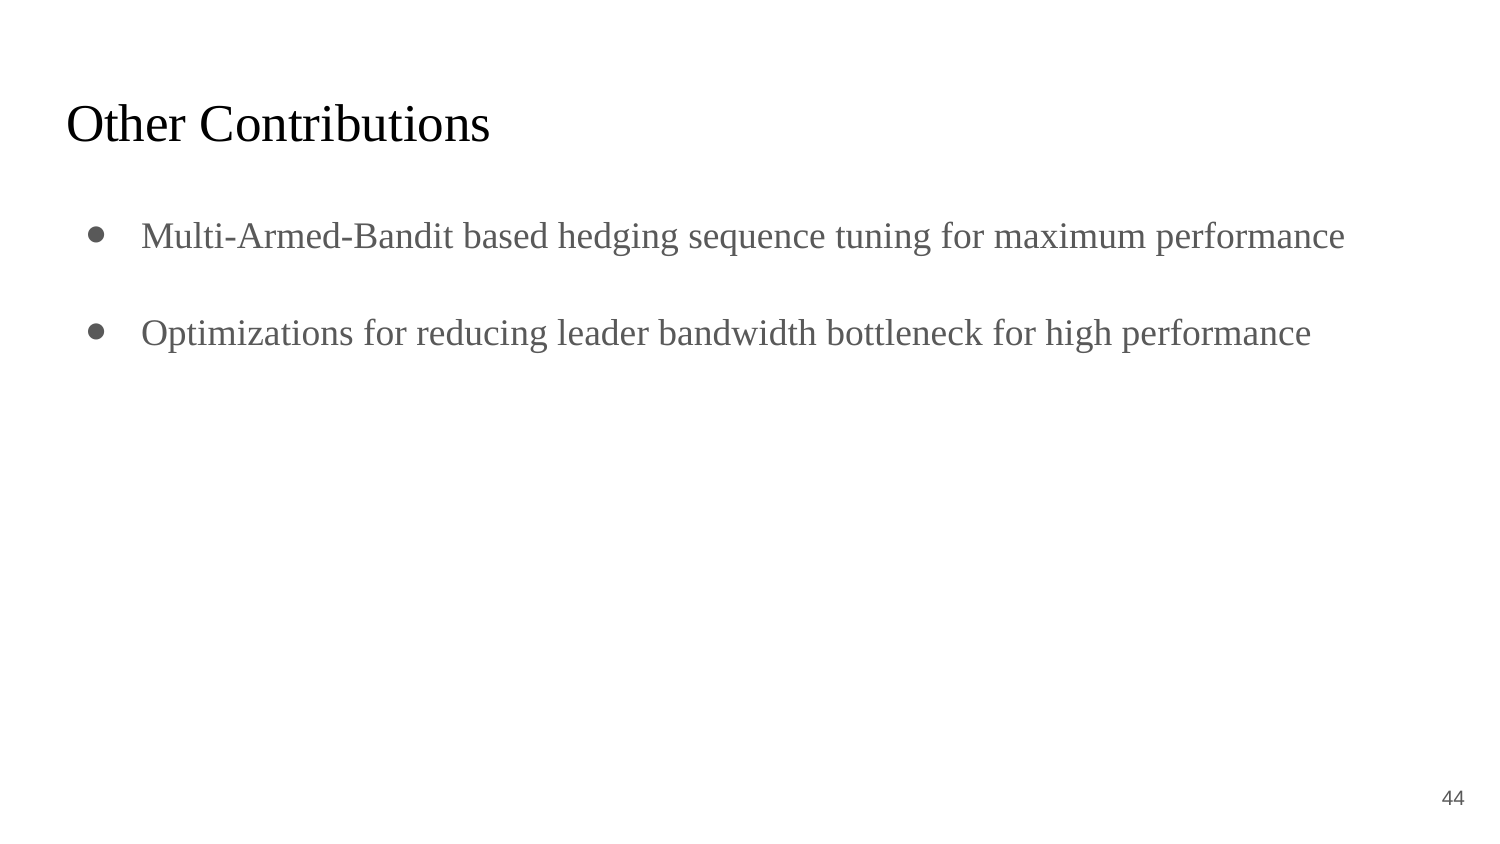

# Other Contributions
Multi-Armed-Bandit based hedging sequence tuning for maximum performance
Optimizations for reducing leader bandwidth bottleneck for high performance
44